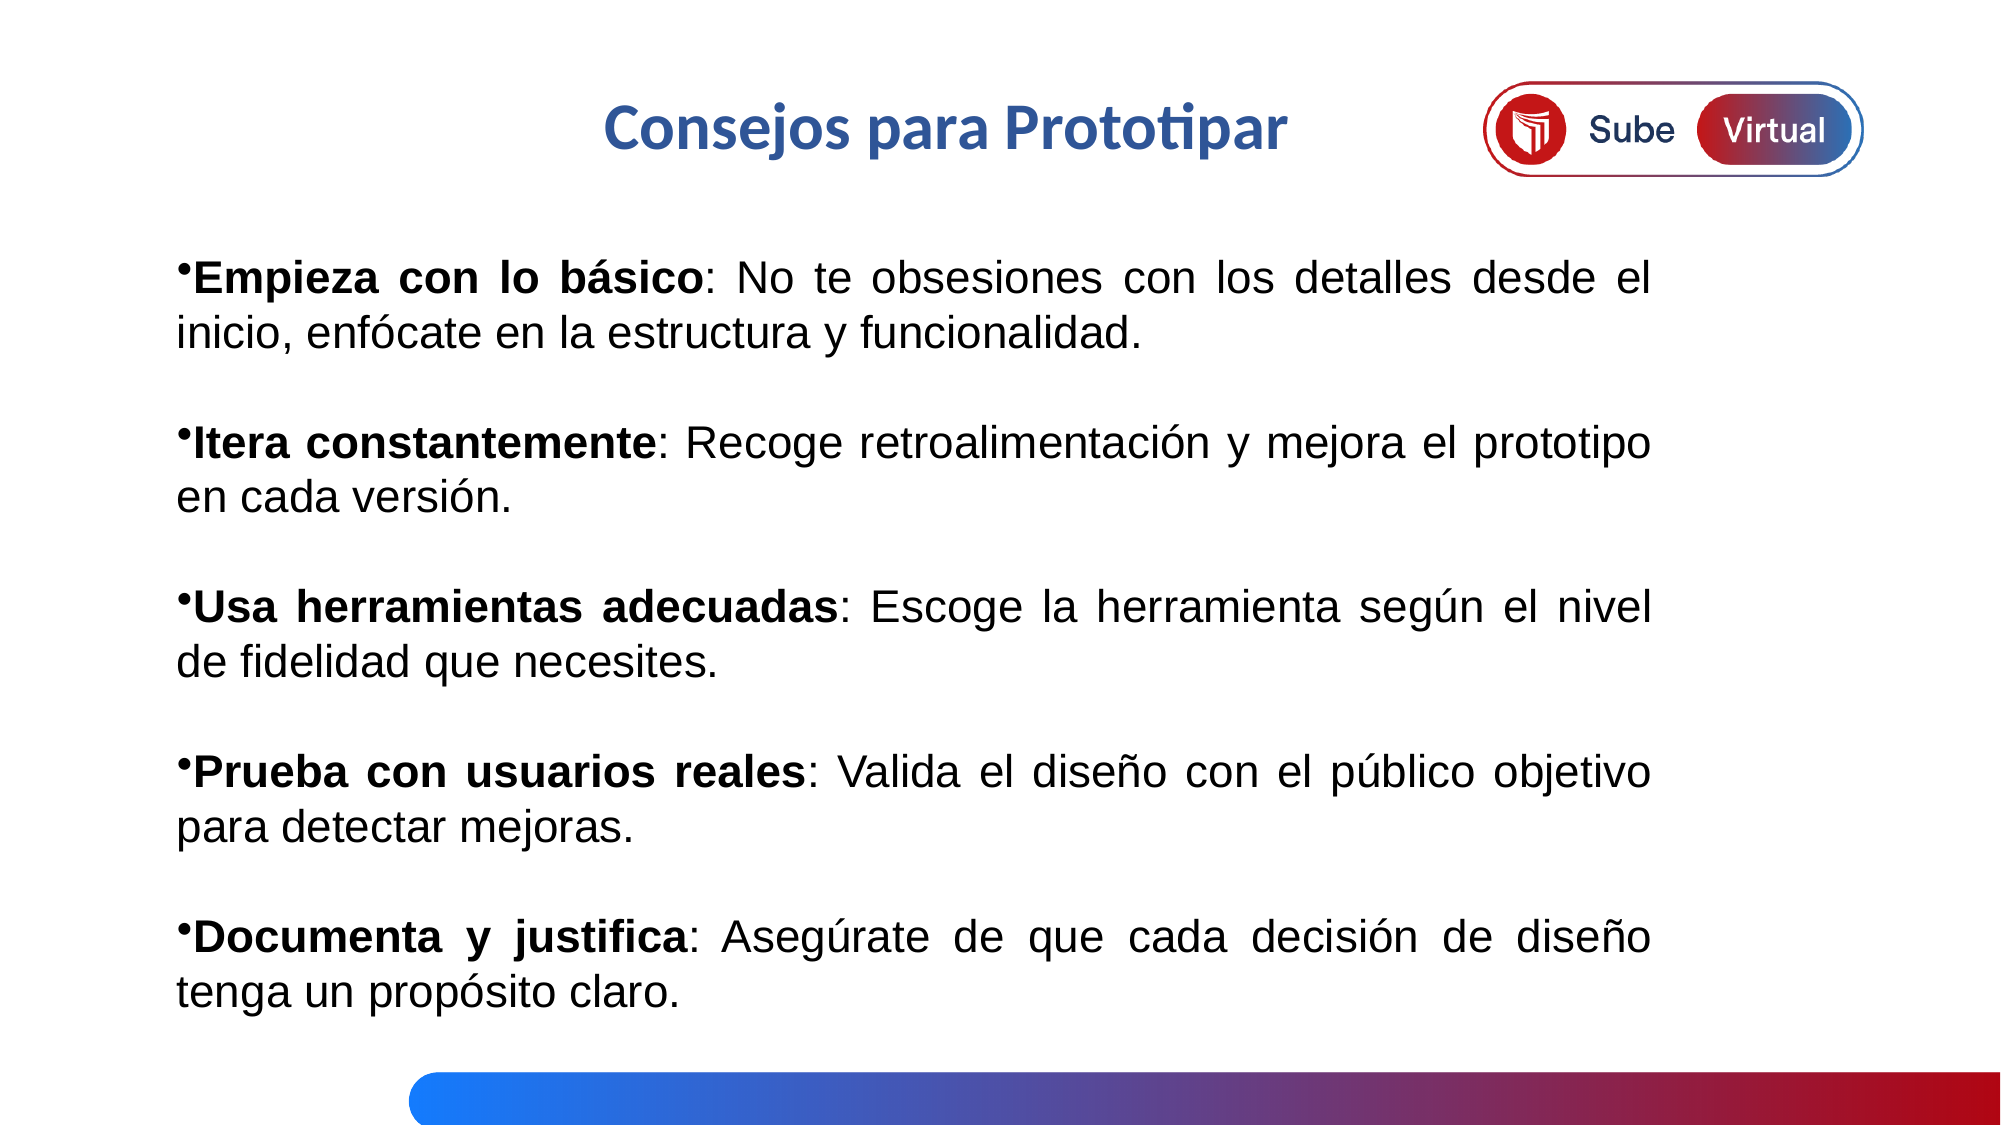

Consejos para Prototipar
Empieza con lo básico: No te obsesiones con los detalles desde el inicio, enfócate en la estructura y funcionalidad.

Itera constantemente: Recoge retroalimentación y mejora el prototipo en cada versión.

Usa herramientas adecuadas: Escoge la herramienta según el nivel de fidelidad que necesites.

Prueba con usuarios reales: Valida el diseño con el público objetivo para detectar mejoras.

Documenta y justifica: Asegúrate de que cada decisión de diseño tenga un propósito claro.